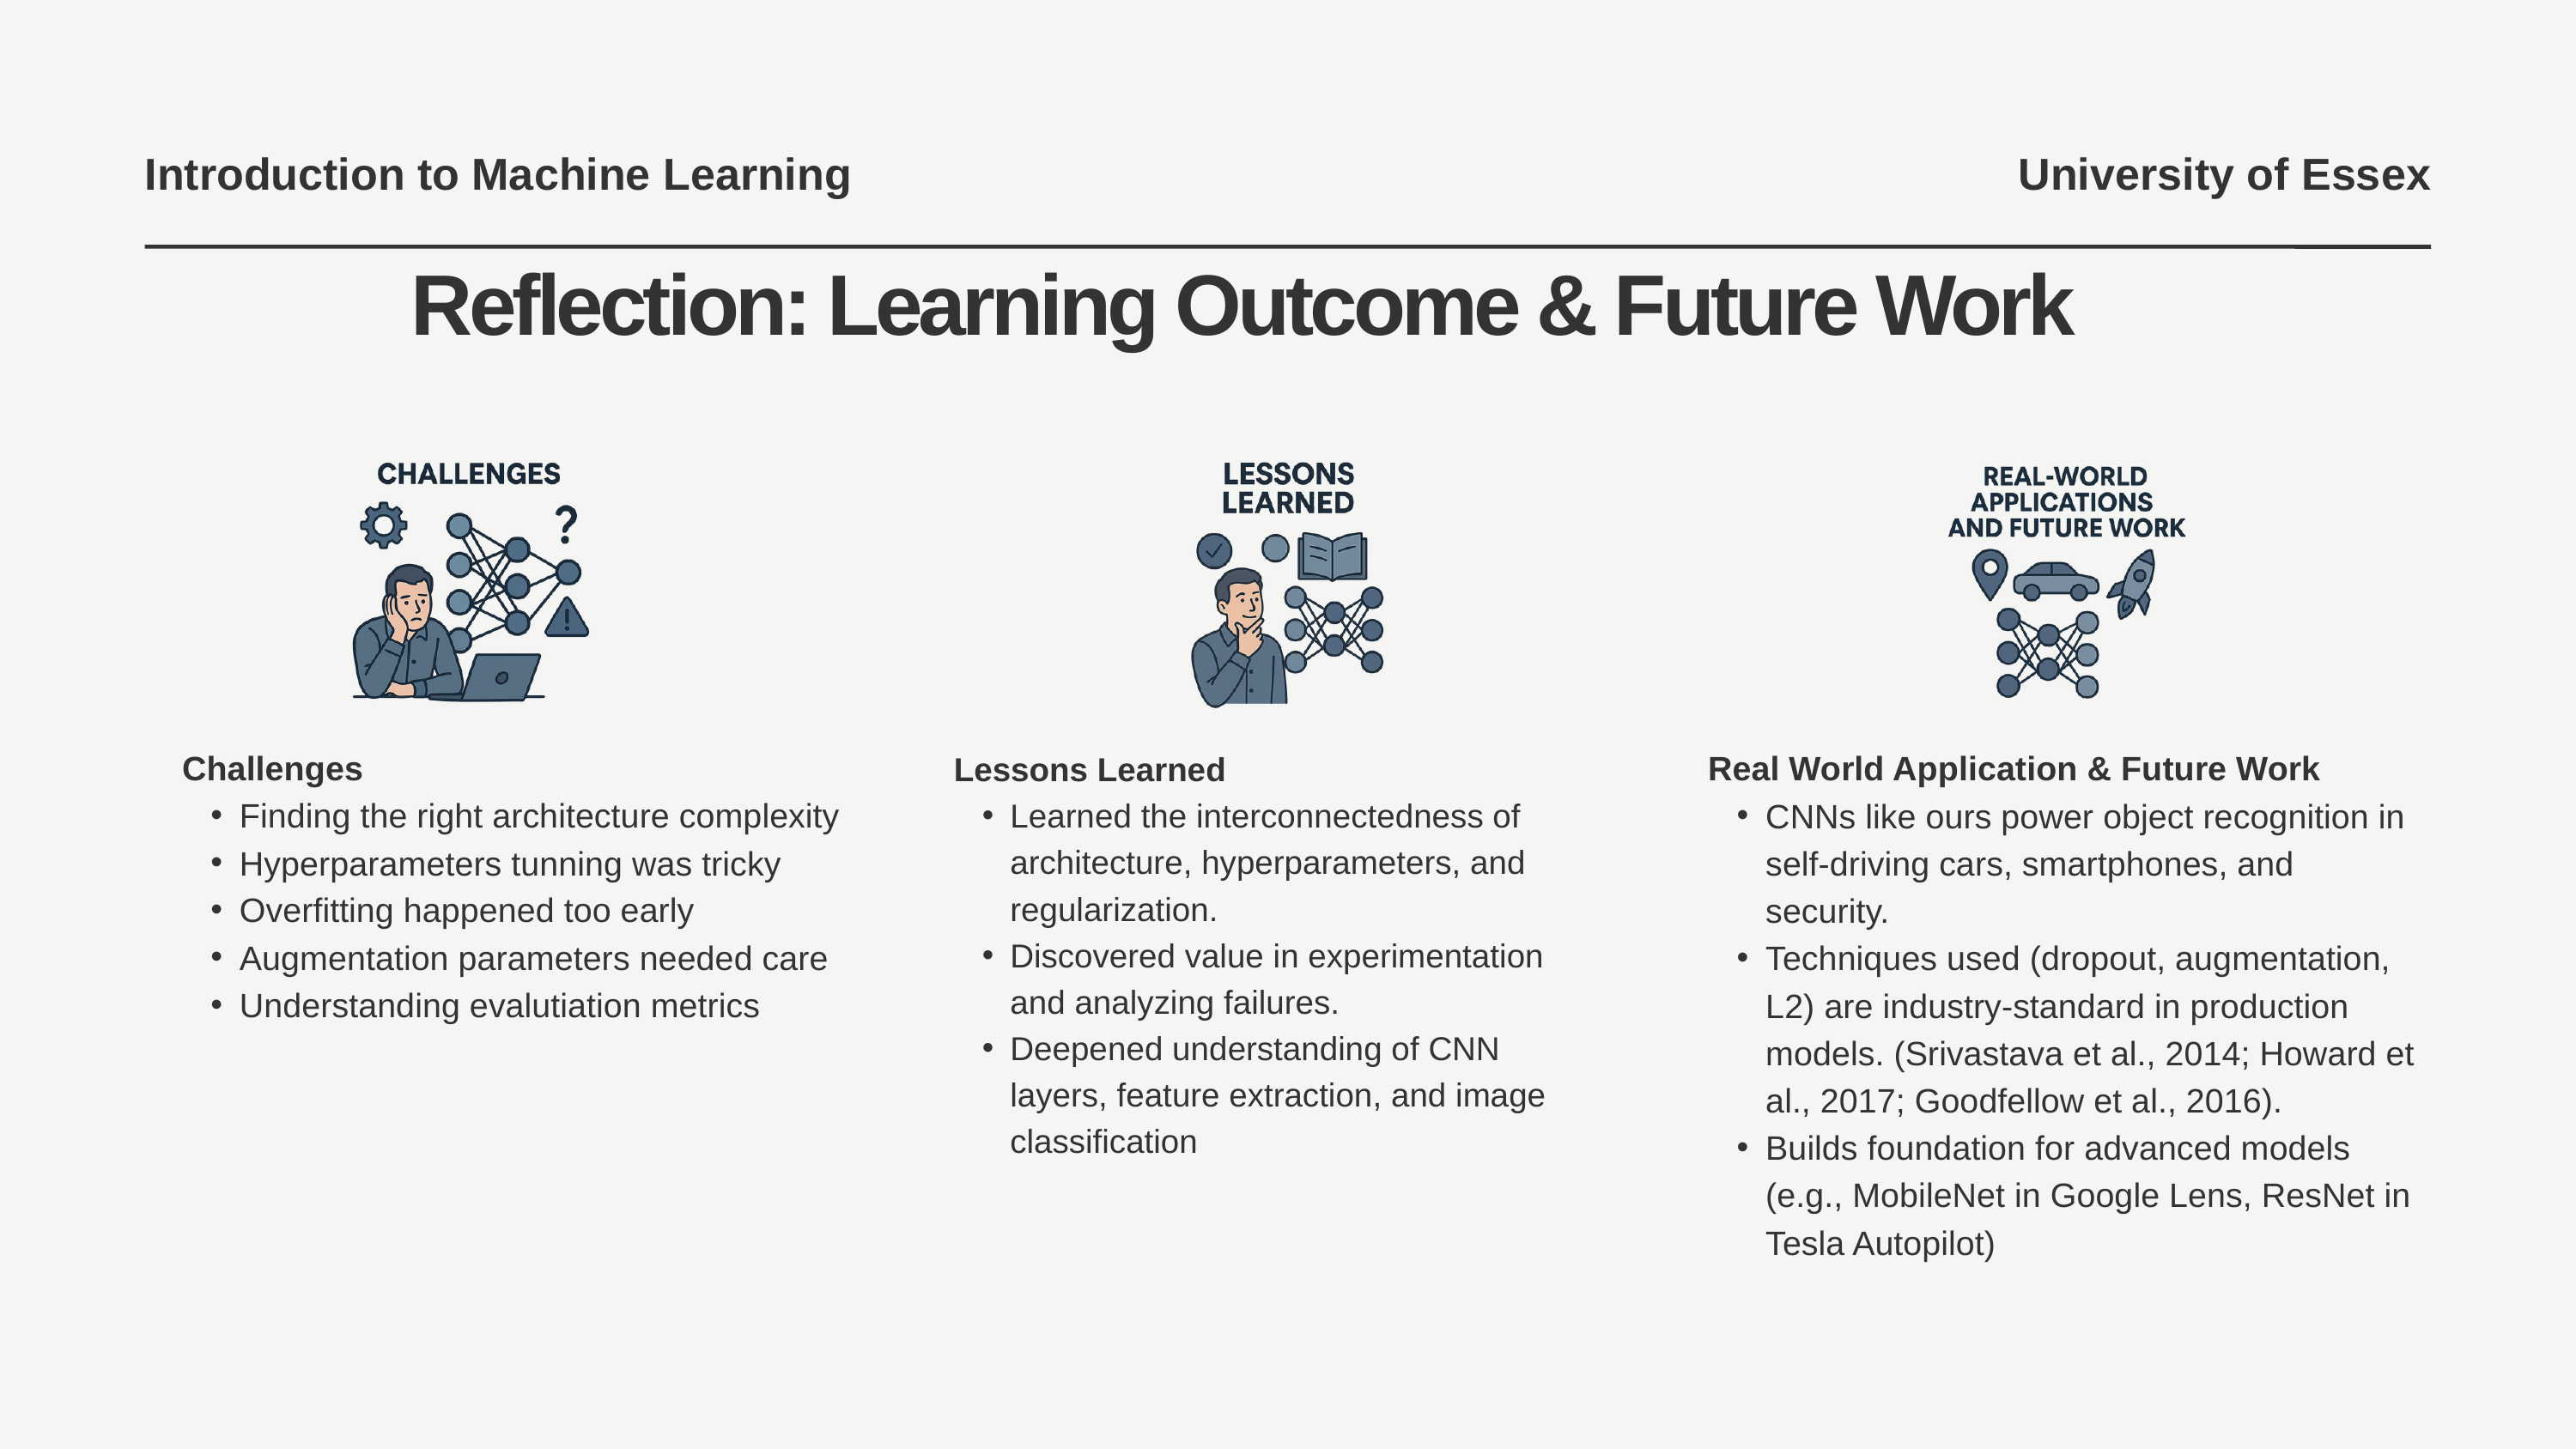

Introduction to Machine Learning
University of Essex

Reflection: Learning Outcome & Future Work

Challenges
Finding the right architecture complexity
Hyperparameters tunning was tricky
Overfitting happened too early
Augmentation parameters needed care
Understanding evalutiation metrics

Real World Application & Future Work
CNNs like ours power object recognition in self-driving cars, smartphones, and security.
Techniques used (dropout, augmentation, L2) are industry-standard in production models. (Srivastava et al., 2014; Howard et al., 2017; Goodfellow et al., 2016).
Builds foundation for advanced models (e.g., MobileNet in Google Lens, ResNet in Tesla Autopilot)
Lessons Learned
Learned the interconnectedness of architecture, hyperparameters, and regularization.
Discovered value in experimentation and analyzing failures.
Deepened understanding of CNN layers, feature extraction, and image classification